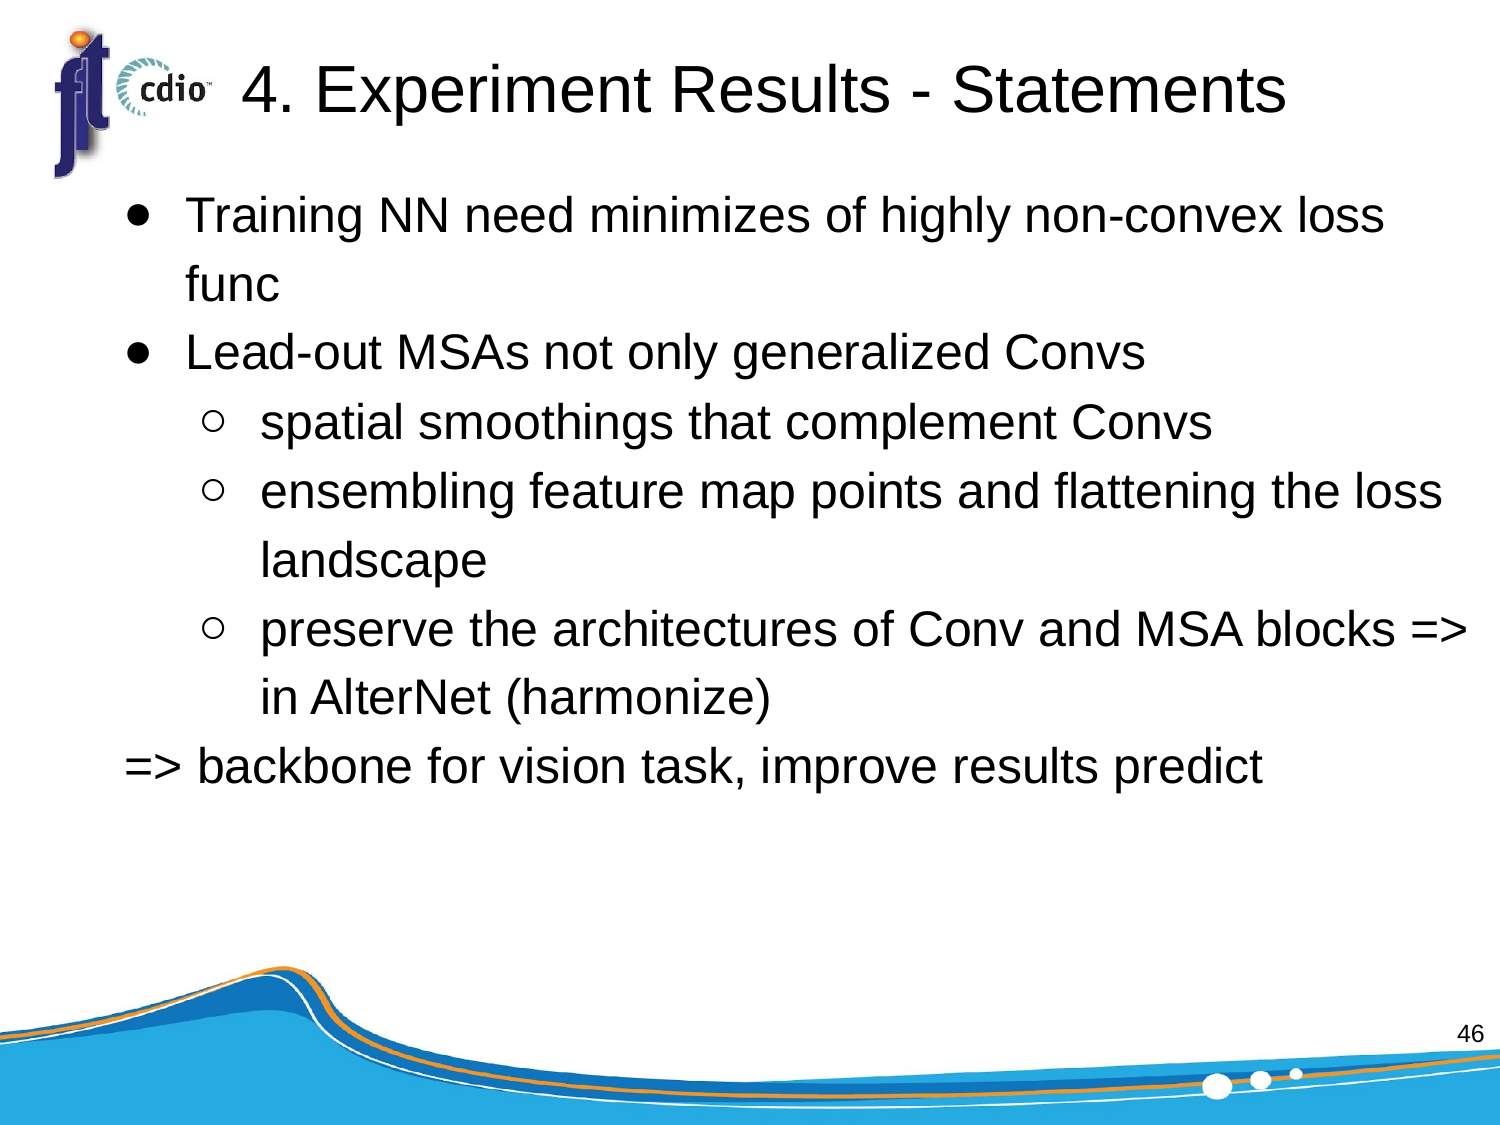

# 4. Experiment Results - Statements
Training NN need minimizes of highly non-convex loss func
Lead-out MSAs not only generalized Convs
spatial smoothings that complement Convs
ensembling feature map points and flattening the loss landscape
preserve the architectures of Conv and MSA blocks => in AlterNet (harmonize)
 => backbone for vision task, improve results predict
46